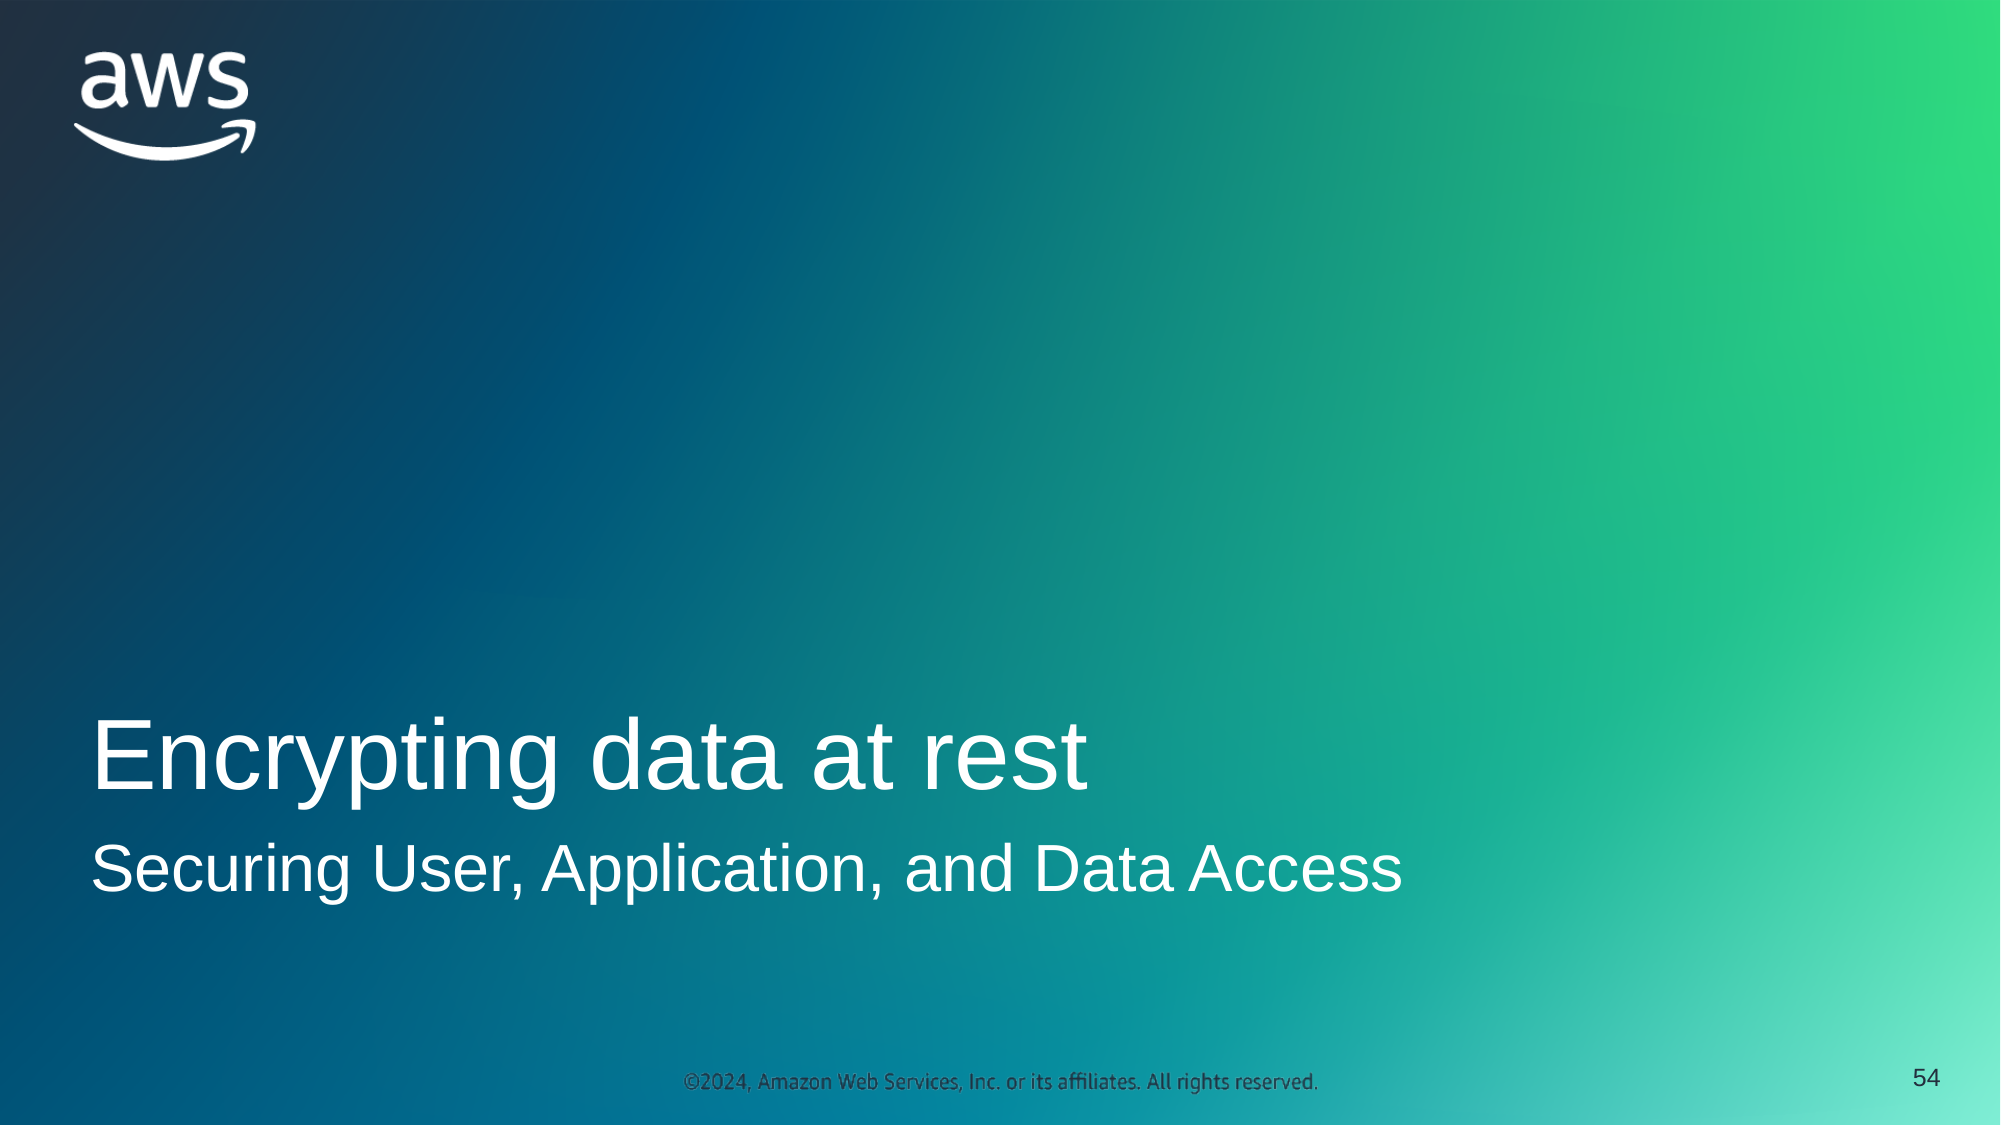

# Encrypting data at rest
Securing User, Application, and Data Access
54